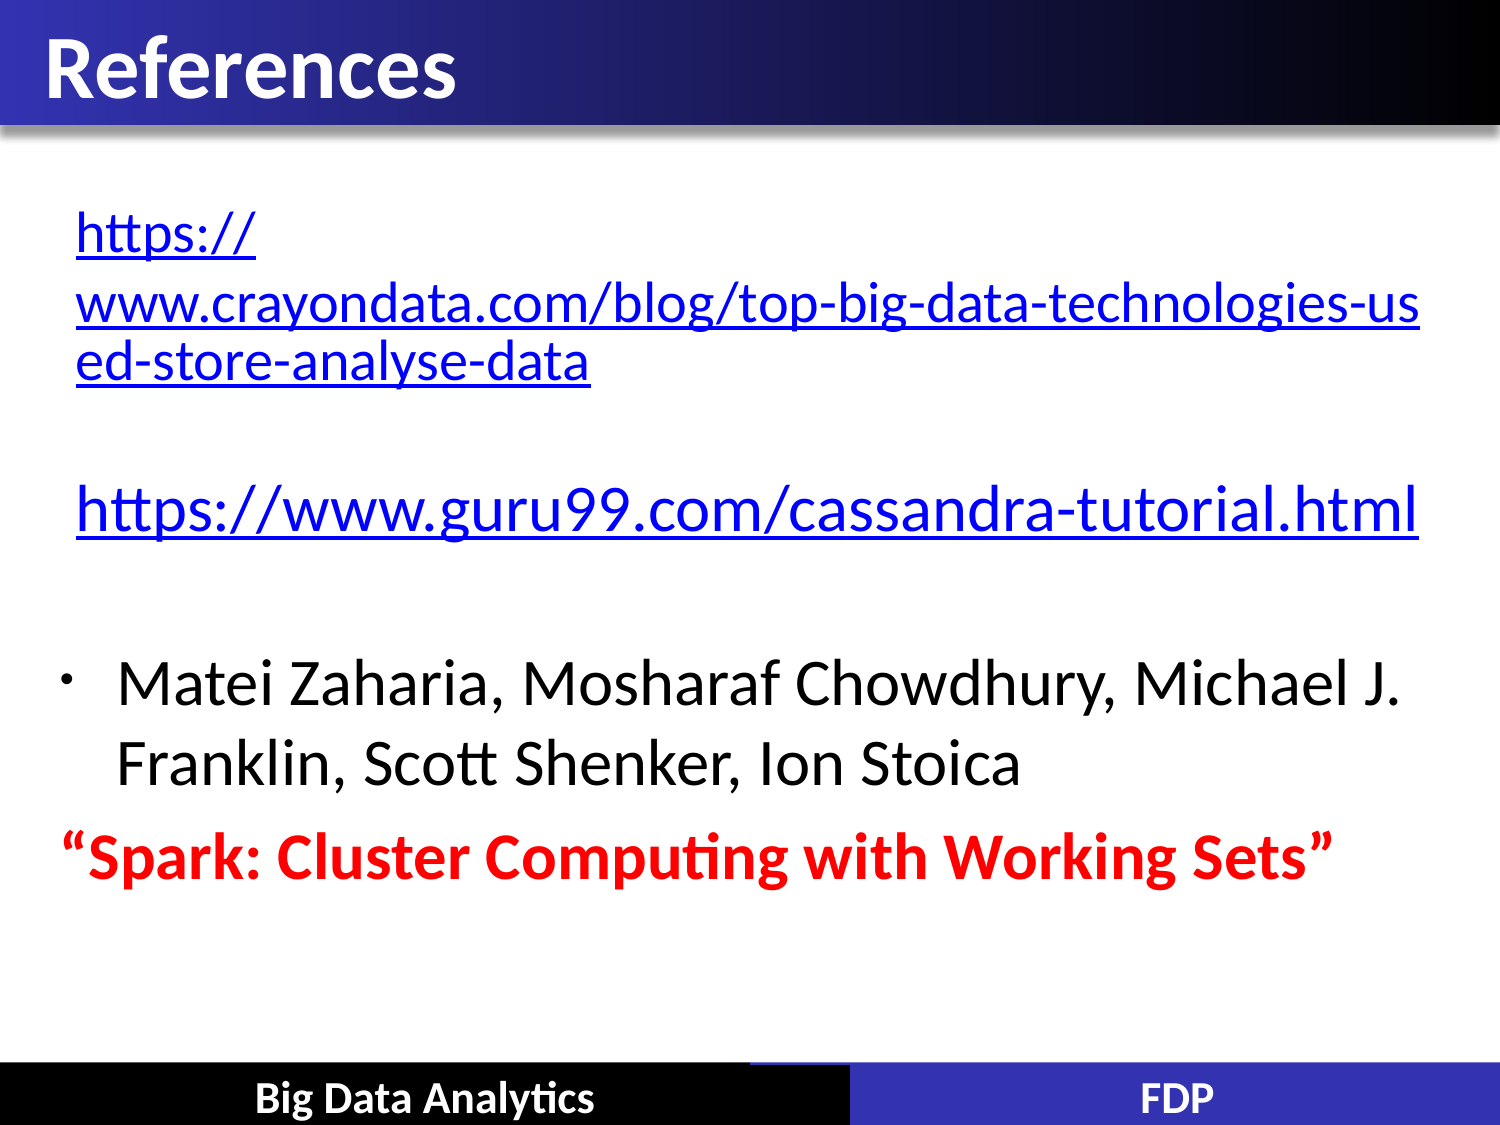

# References
https://www.crayondata.com/blog/top-big-data-technologies-used-store-analyse-data

https://www.guru99.com/cassandra-tutorial.html

Matei Zaharia, Mosharaf Chowdhury, Michael J. Franklin, Scott Shenker, Ion Stoica
“Spark: Cluster Computing with Working Sets”

Big Data Analytics
Big Data Computing-A practical approach
FDP